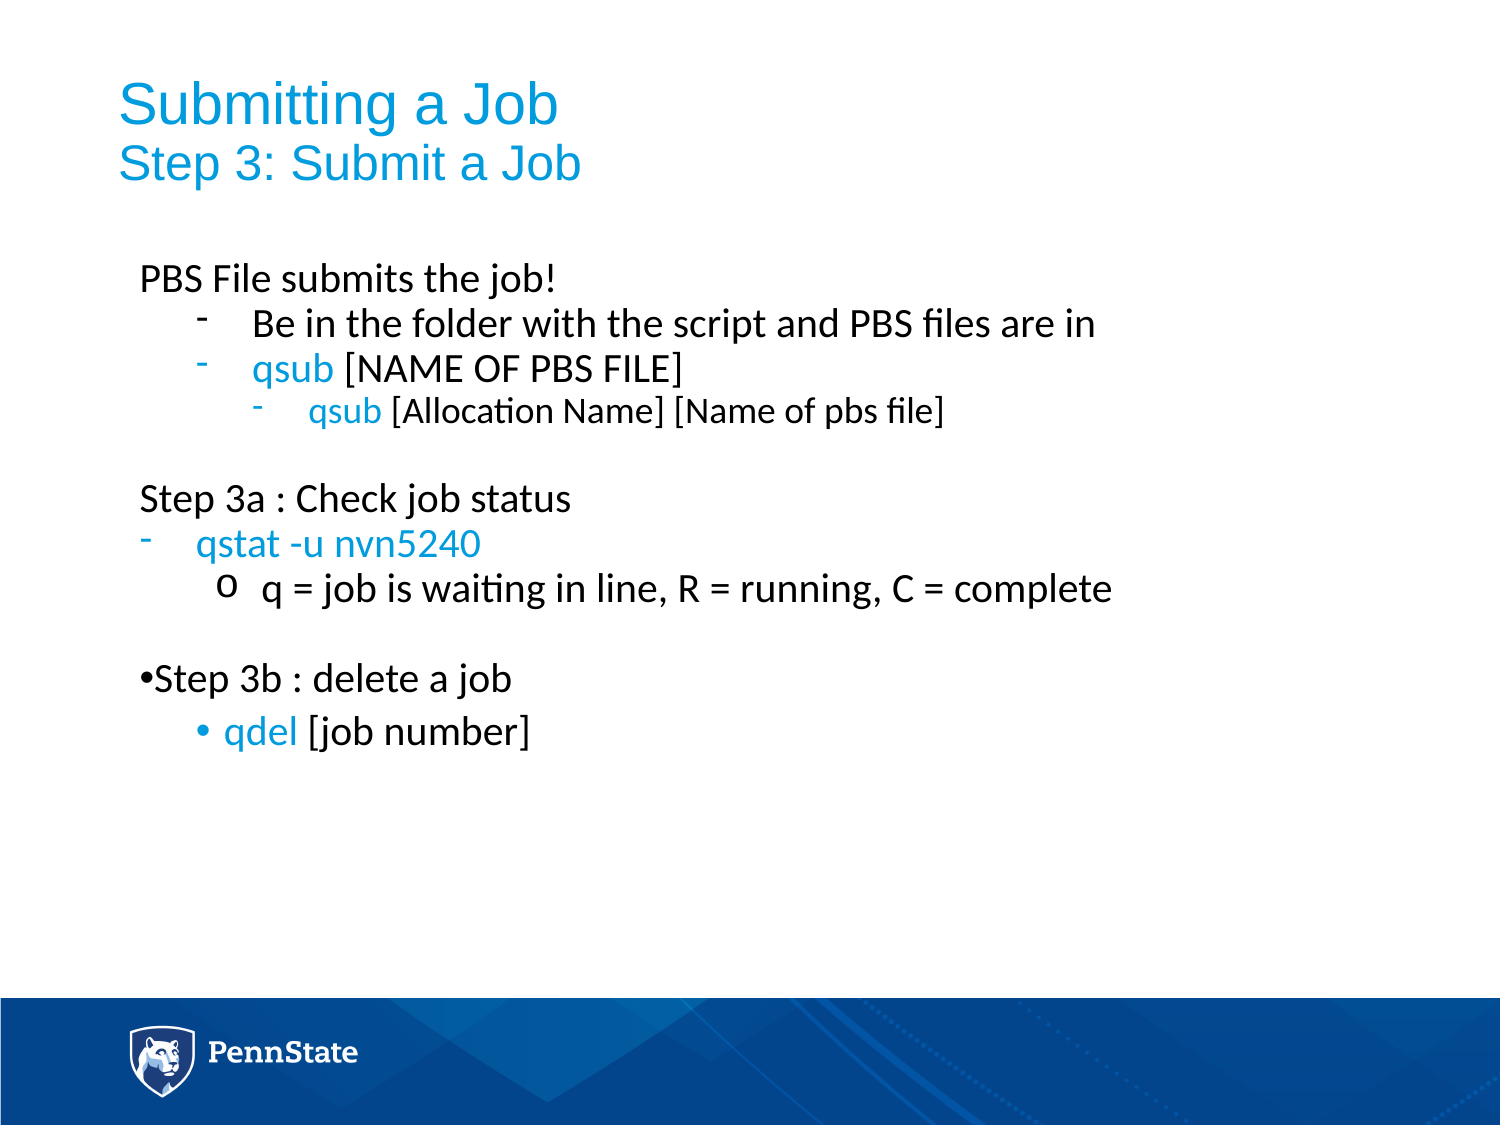

# Submitting a Job Step 3: Submit a Job

PBS File submits the job!
Be in the folder with the script and PBS files are in
qsub [NAME OF PBS FILE]
qsub [Allocation Name] [Name of pbs file]

Step 3a : Check job status
qstat -u nvn5240
q = job is waiting in line, R = running, C = complete

Step 3b : delete a job
qdel [job number]